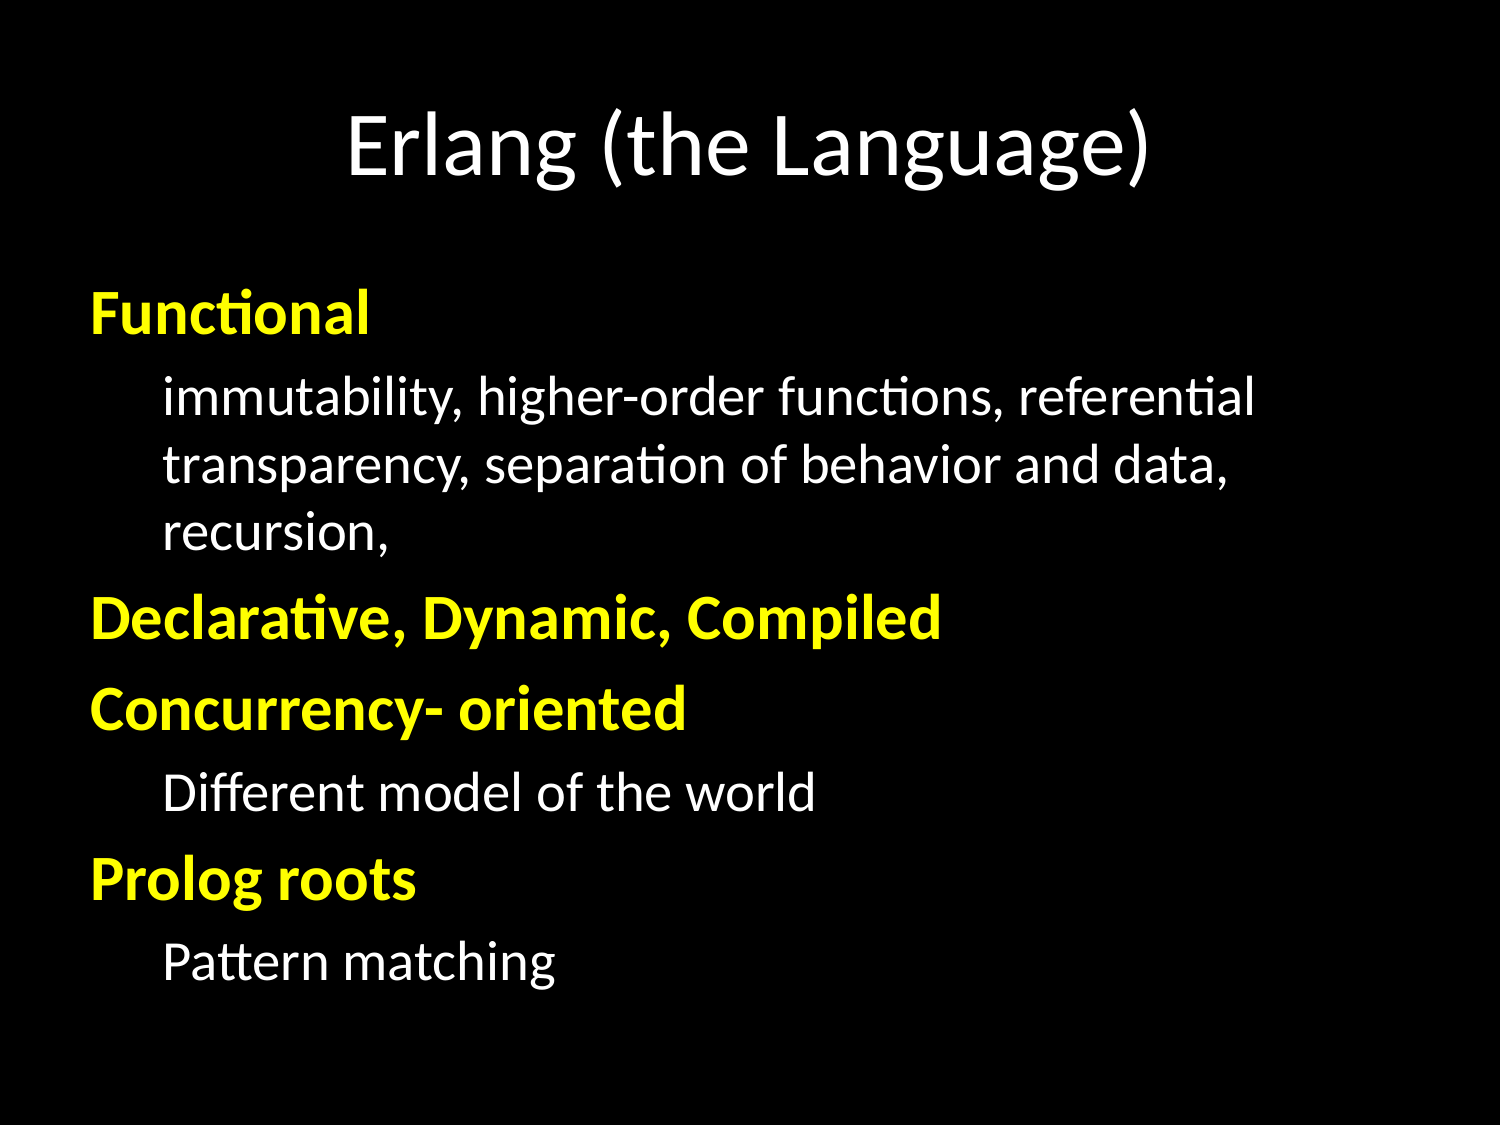

# Erlang (the Language)
Functional
immutability, higher-order functions, referential transparency, separation of behavior and data, recursion,
Declarative, Dynamic, Compiled
Concurrency- oriented
Different model of the world
Prolog roots
Pattern matching